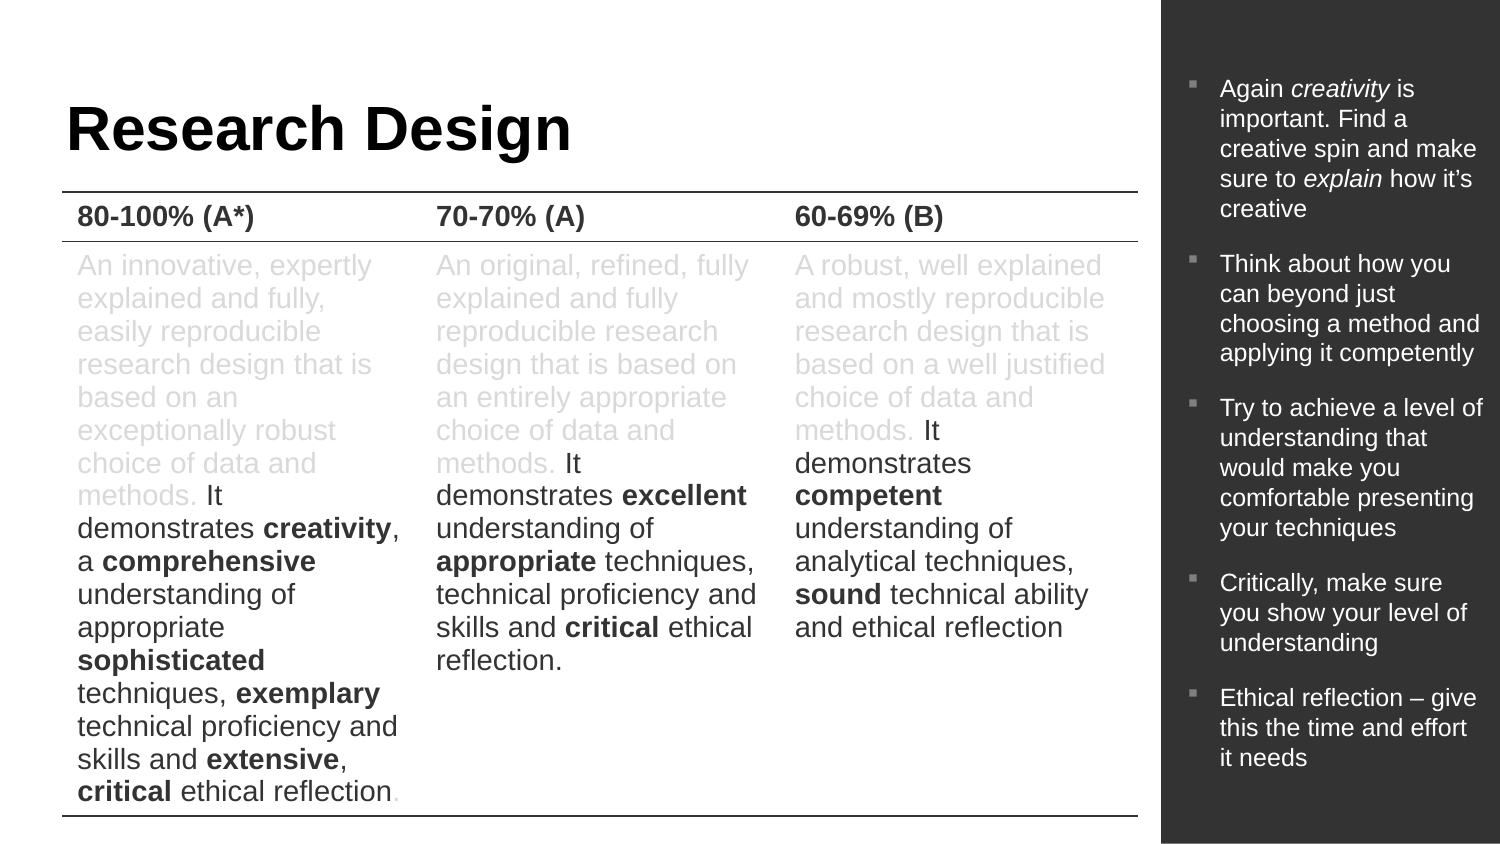

Again creativity is important. Find a creative spin and make sure to explain how it’s creative
Think about how you can beyond just choosing a method and applying it competently
Try to achieve a level of understanding that would make you comfortable presenting your techniques
Critically, make sure you show your level of understanding
Ethical reflection – give this the time and effort it needs
# Research Design
Background research
Multitude of credible sources
Narrative
A pertinent research question
Attribution of ideas
| 80-100% (A\*) | 70-70% (A) | 60-69% (B) |
| --- | --- | --- |
| An innovative, expertly explained and fully, easily reproducible research design that is based on an exceptionally robust choice of data and methods. It demonstrates creativity, a comprehensive understanding of appropriate sophisticated techniques, exemplary technical proficiency and skills and extensive, critical ethical reflection. | An original, refined, fully explained and fully reproducible research design that is based on an entirely appropriate choice of data and methods. It demonstrates excellent understanding of appropriate techniques, technical proficiency and skills and critical ethical reflection. | A robust, well explained and mostly reproducible research design that is based on a well justified choice of data and methods. It demonstrates competent understanding of analytical techniques, sound technical ability and ethical reflection |